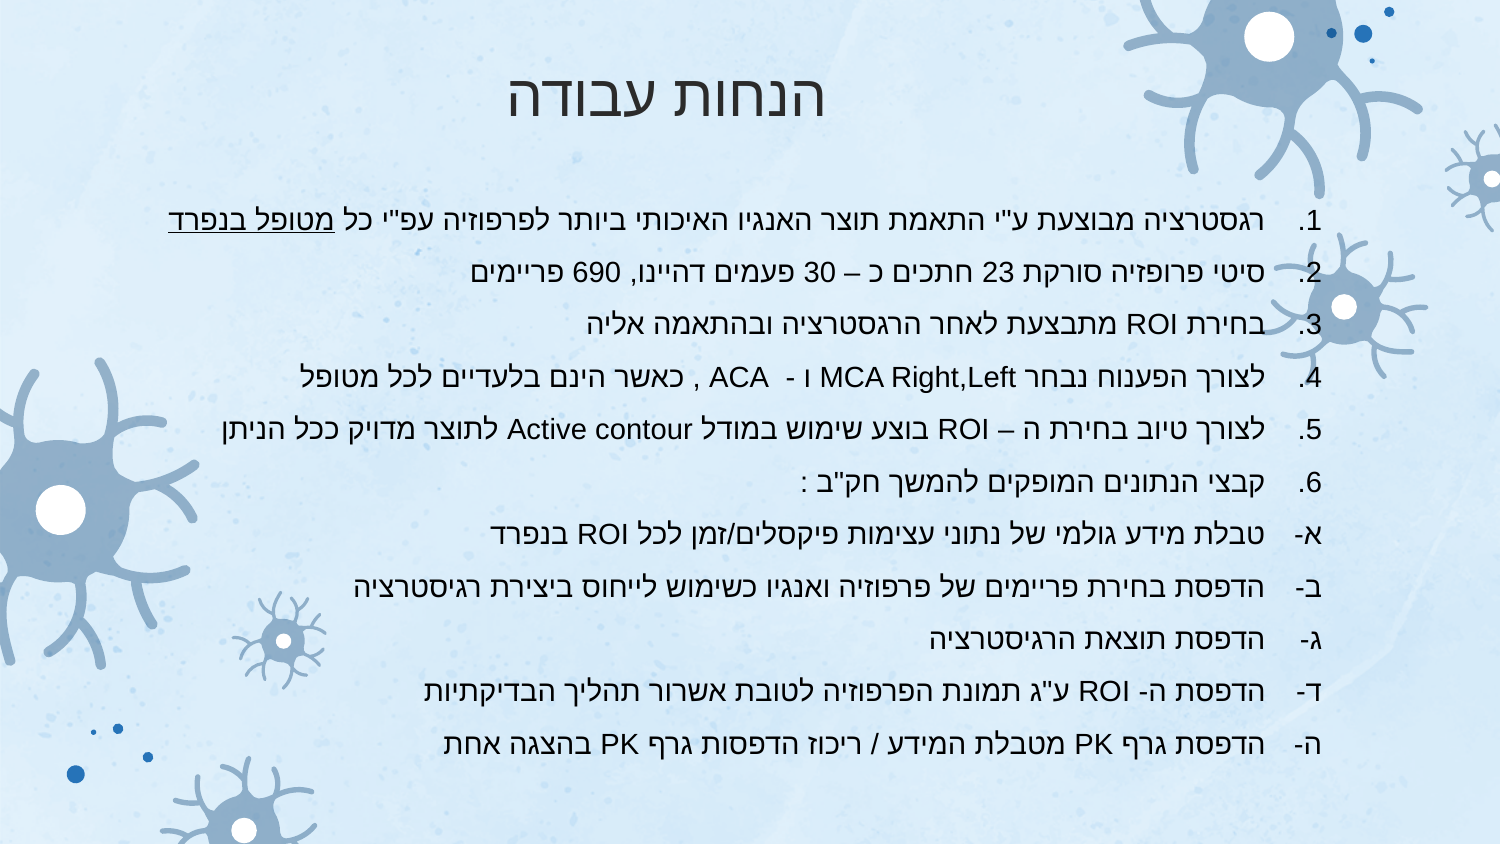

# הנחות עבודה

רגסטרציה מבוצעת ע"י התאמת תוצר האנגיו האיכותי ביותר לפרפוזיה עפ"י כל מטופל בנפרד
סיטי פרופזיה סורקת 23 חתכים כ – 30 פעמים דהיינו, 690 פריימים
בחירת ROI מתבצעת לאחר הרגסטרציה ובהתאמה אליה
לצורך הפענוח נבחר MCA Right,Left ו -  ACA , כאשר הינם בלעדיים לכל מטופל
לצורך טיוב בחירת ה – ROI בוצע שימוש במודל Active contour לתוצר מדויק ככל הניתן
קבצי הנתונים המופקים להמשך חק"ב :
טבלת מידע גולמי של נתוני עצימות פיקסלים/זמן לכל ROI בנפרד
הדפסת בחירת פריימים של פרפוזיה ואנגיו כשימוש לייחוס ביצירת רגיסטרציה
הדפסת תוצאת הרגיסטרציה
הדפסת ה- ROI ע"ג תמונת הפרפוזיה לטובת אשרור תהליך הבדיקתיות
הדפסת גרף PK מטבלת המידע / ריכוז הדפסות גרף PK בהצגה אחת